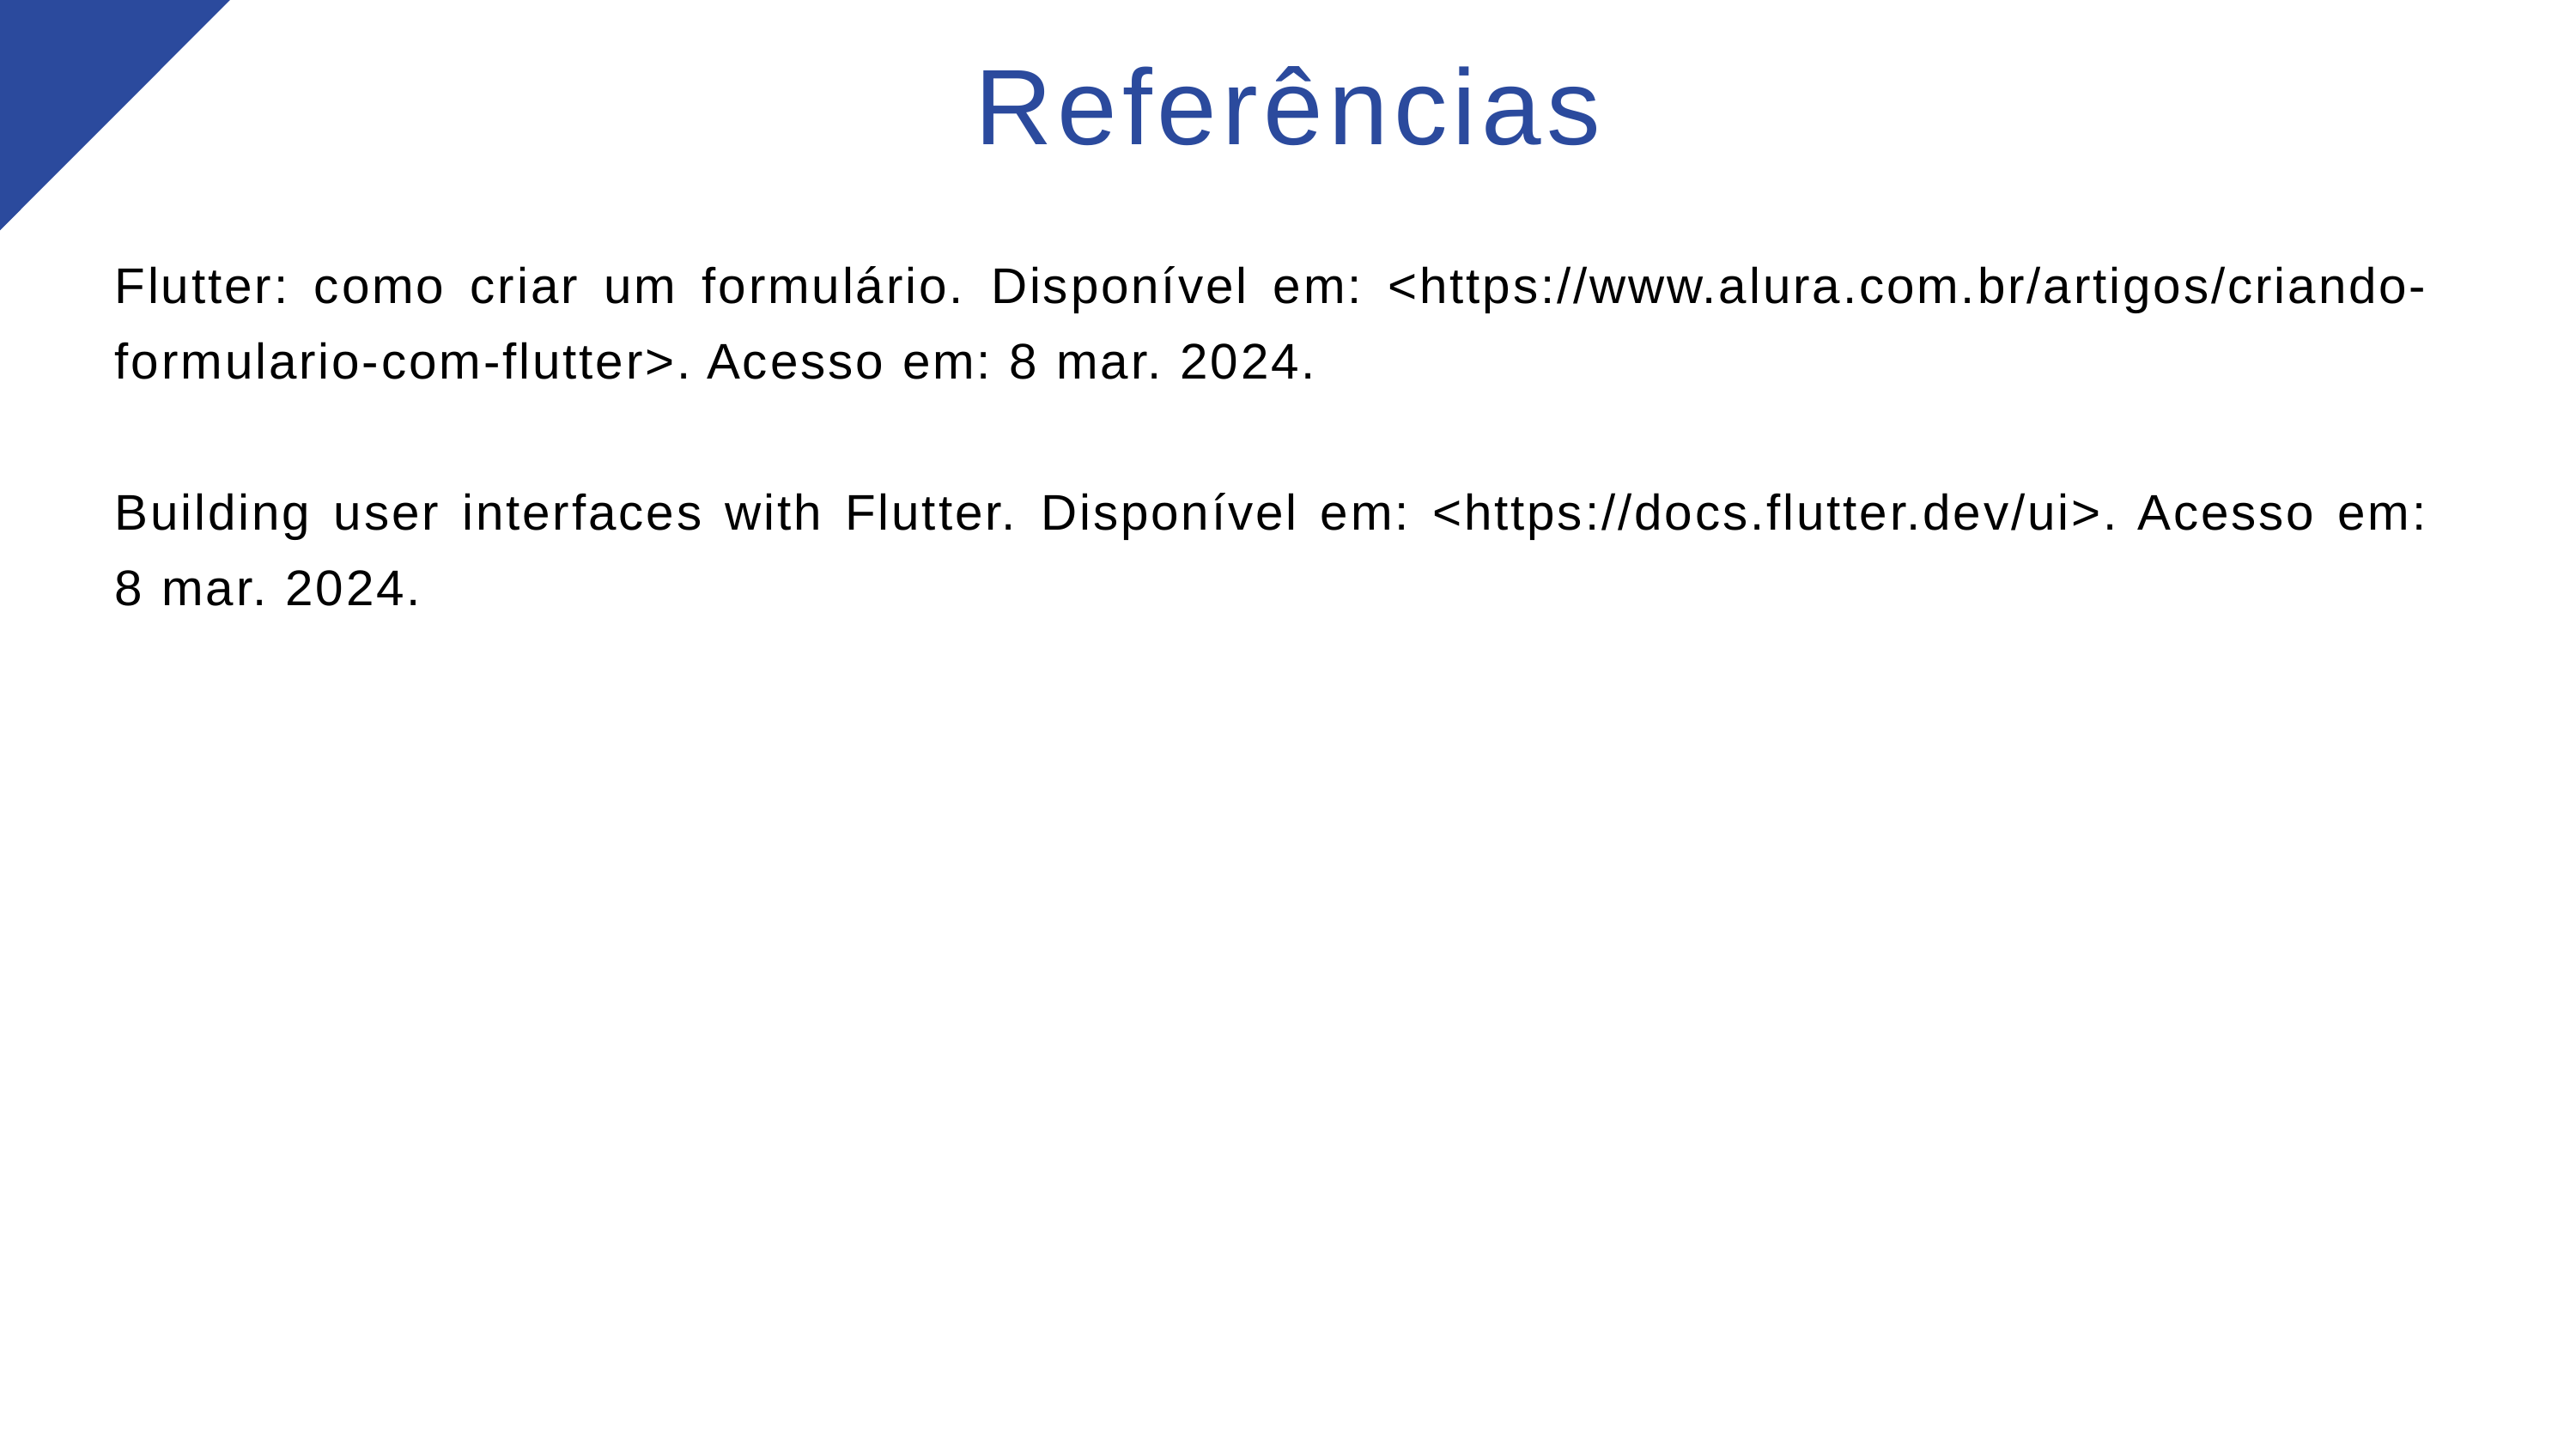

Referências
Flutter: como criar um formulário. Disponível em: <https://www.alura.com.br/artigos/criando-formulario-com-flutter>. Acesso em: 8 mar. 2024.

Building user interfaces with Flutter. Disponível em: <https://docs.flutter.dev/ui>. Acesso em: 8 mar. 2024.